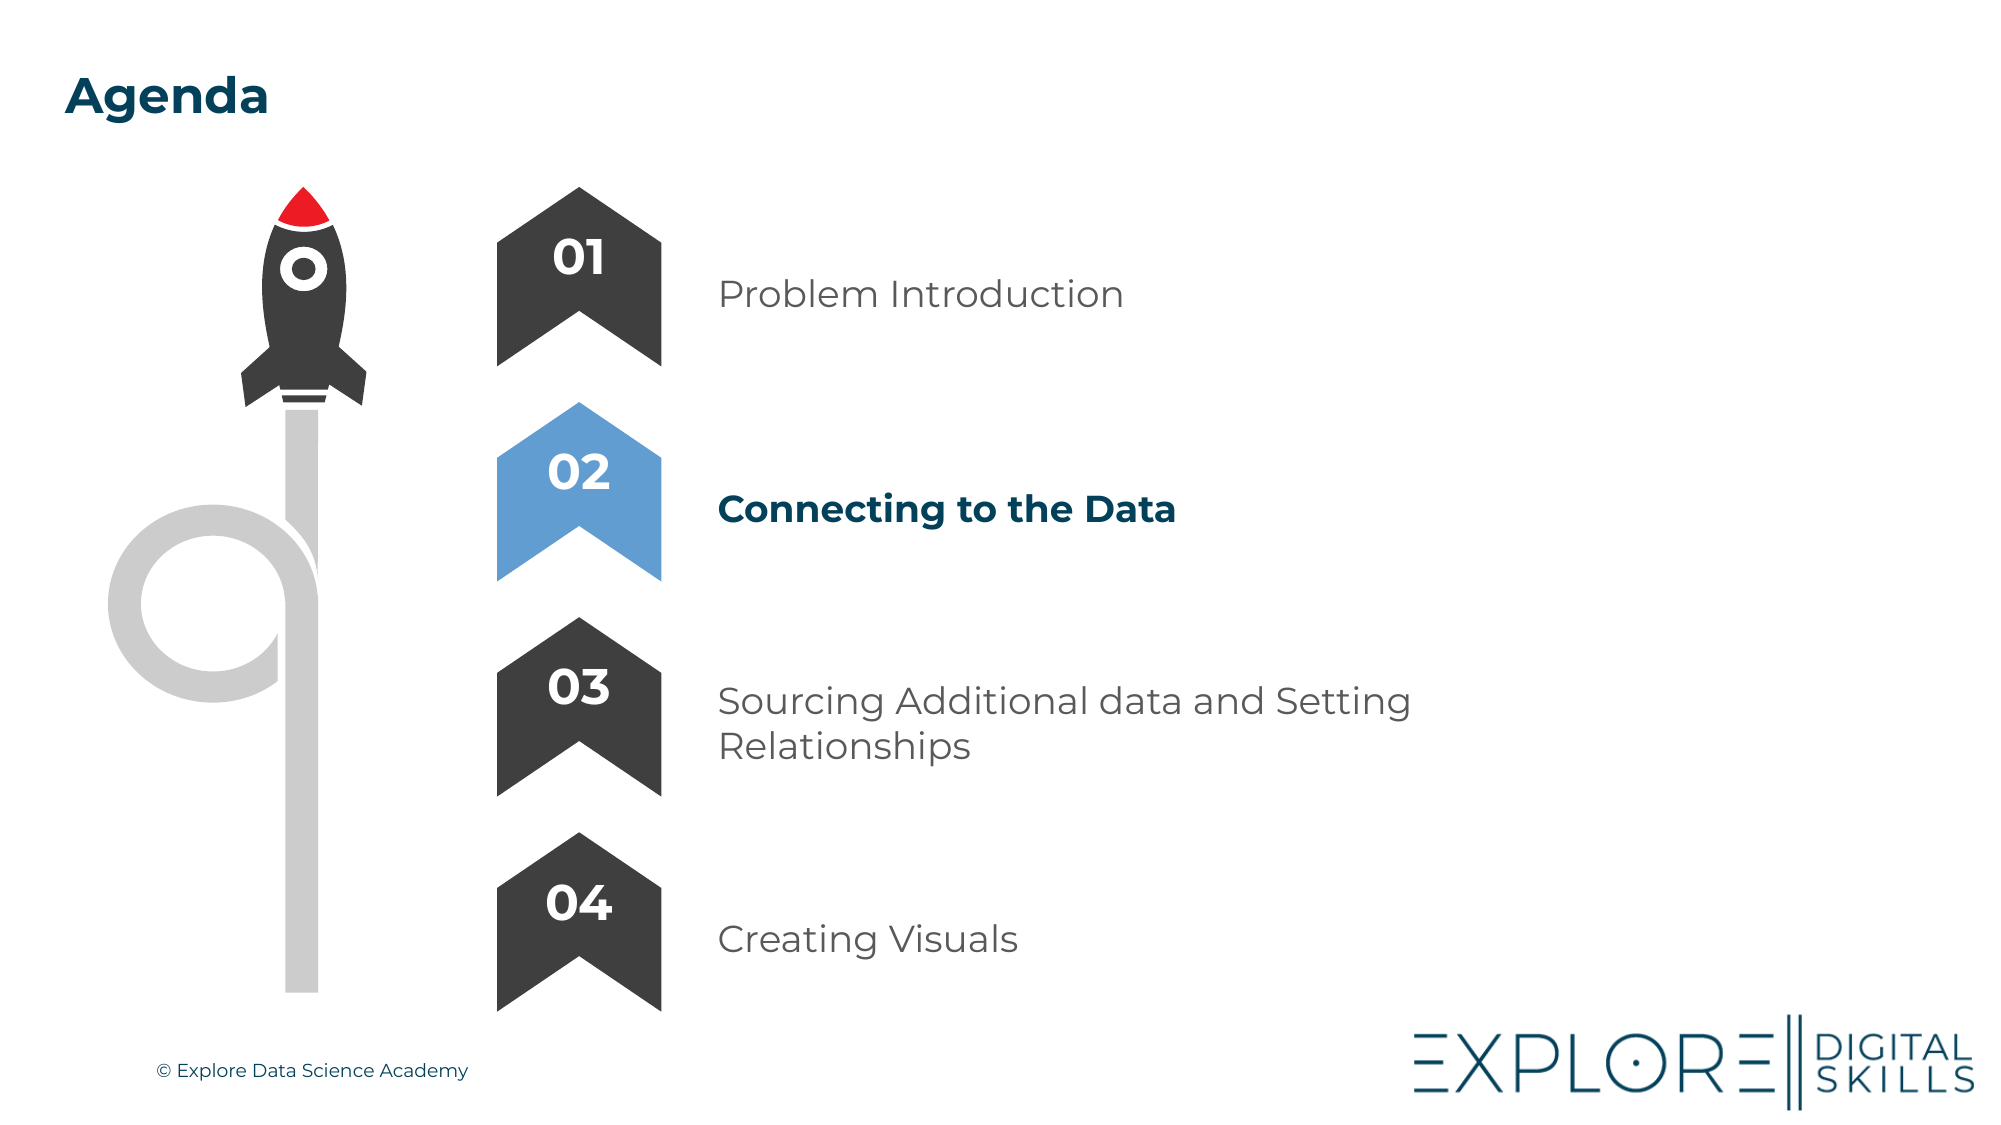

# Agenda

01
Problem Introduction

02
Connecting to the Data

03
Sourcing Additional data and Setting Relationships

04
Creating Visuals
© Explore Data Science Academy